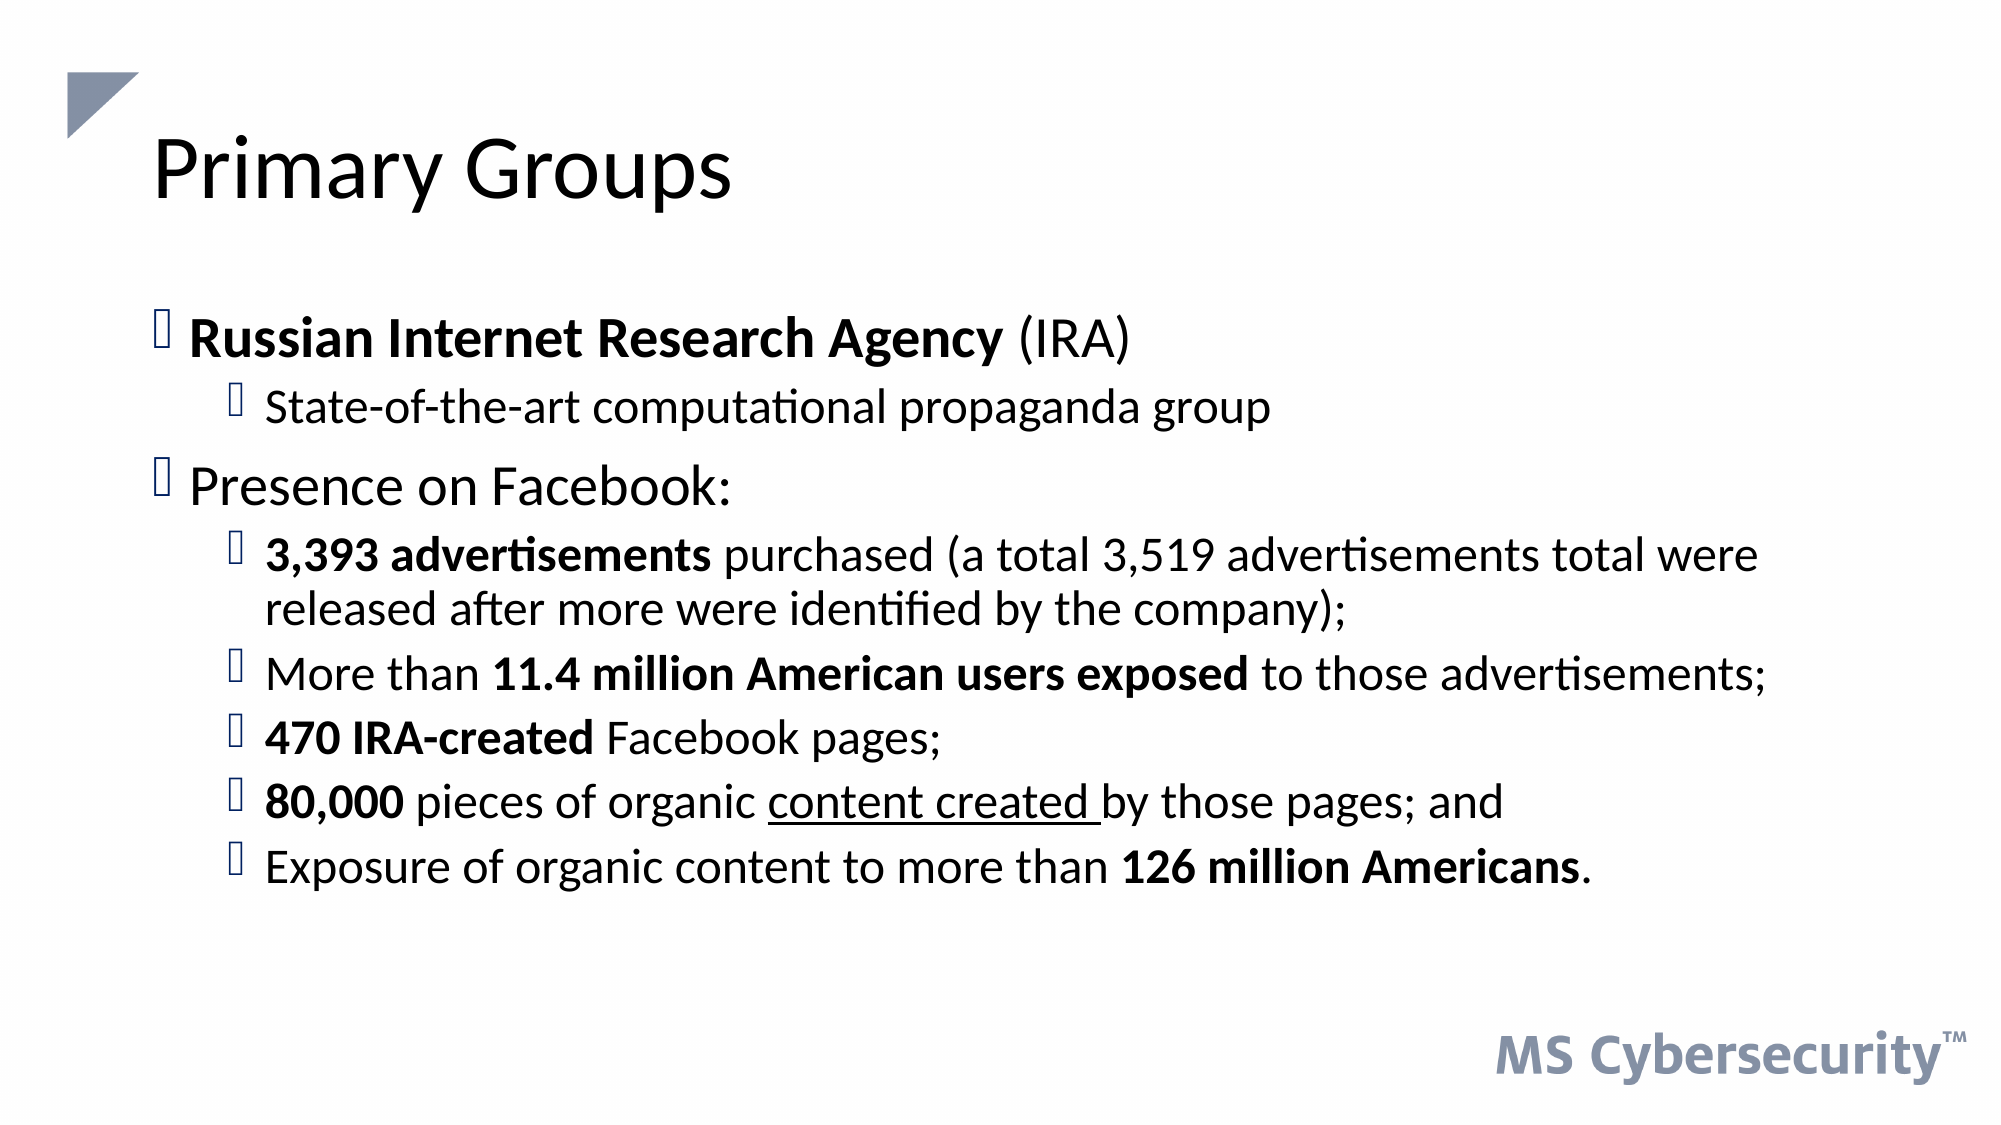

# Primary Groups
Russian Internet Research Agency (IRA)
State-of-the-art computational propaganda group
Presence on Facebook:
3,393 advertisements purchased (a total 3,519 advertisements total were released after more were identified by the company);
More than 11.4 million American users exposed to those advertisements;
470 IRA-created Facebook pages;
80,000 pieces of organic content created by those pages; and
Exposure of organic content to more than 126 million Americans.